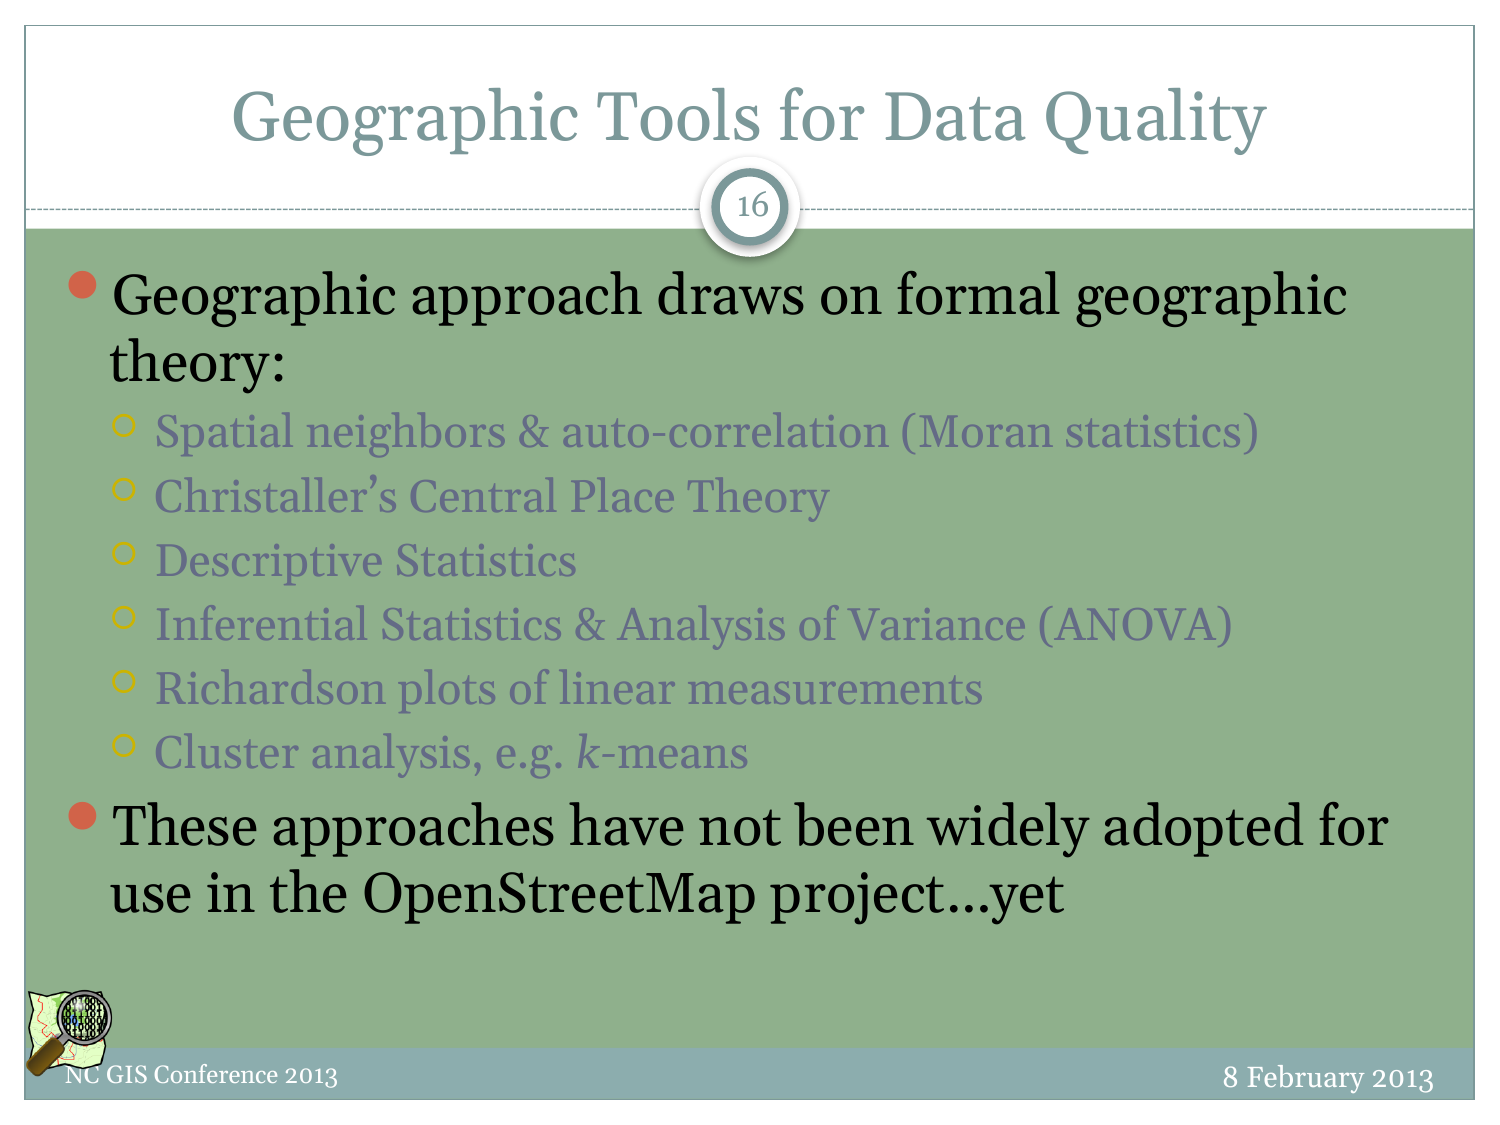

# Geographic Tools for Data Quality
16
Geographic approach draws on formal geographic theory:
Spatial neighbors & auto-correlation (Moran statistics)
Christaller’s Central Place Theory
Descriptive Statistics
Inferential Statistics & Analysis of Variance (ANOVA)
Richardson plots of linear measurements
Cluster analysis, e.g. k-means
These approaches have not been widely adopted for use in the OpenStreetMap project…yet

8 February 2013
NC GIS Conference 2013